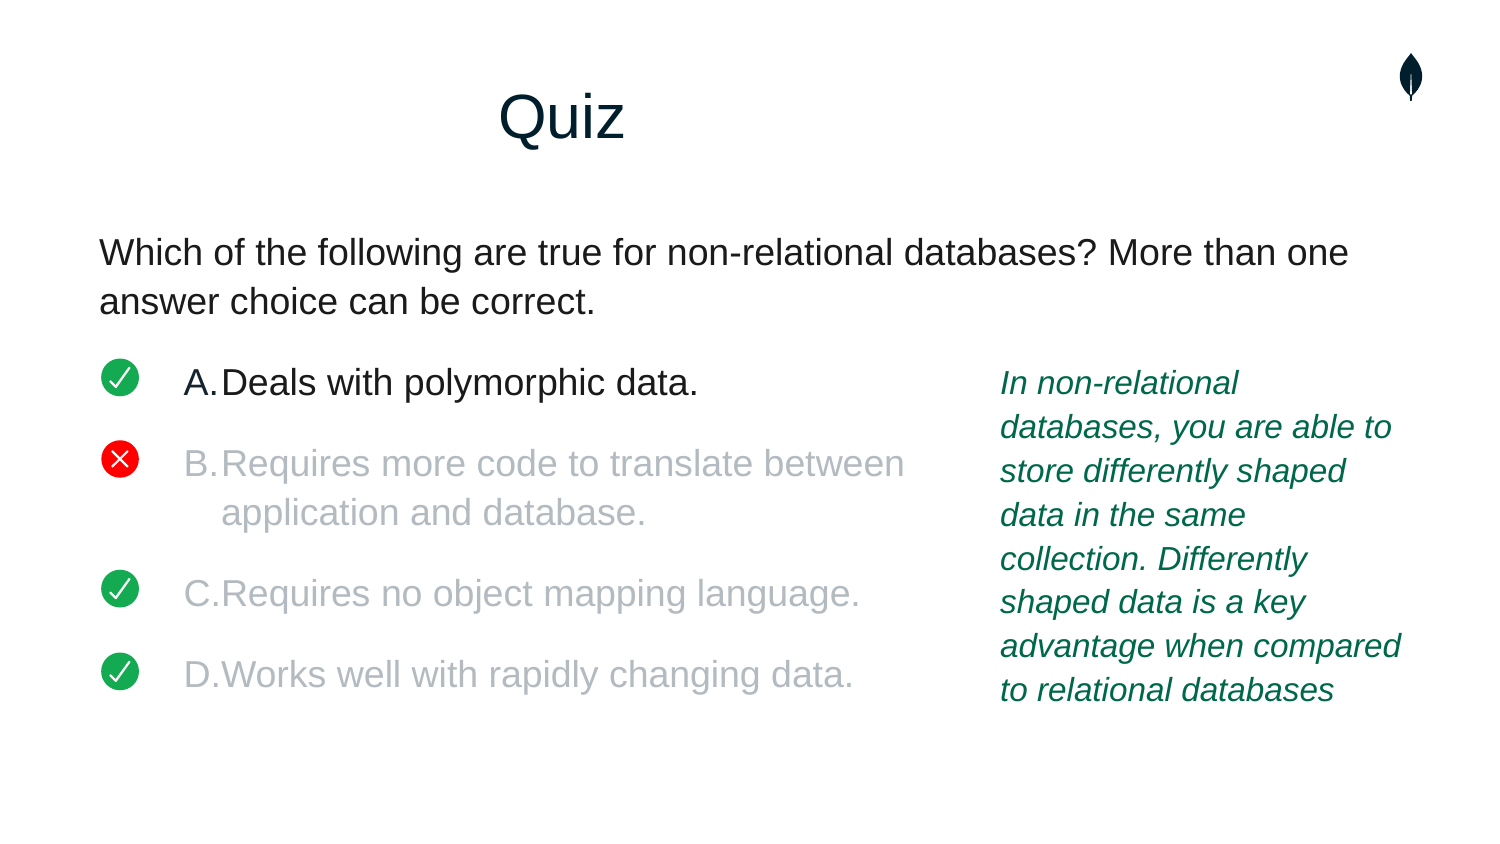

# Quiz
Which of the following are true for non-relational databases? More than one answer choice can be correct.
Deals with polymorphic data.
Requires more code to translate between application and database.
Requires no object mapping language.
Works well with rapidly changing data.
In non-relational databases, you are able to store differently shaped data in the same collection. Differently shaped data is a key advantage when compared to relational databases